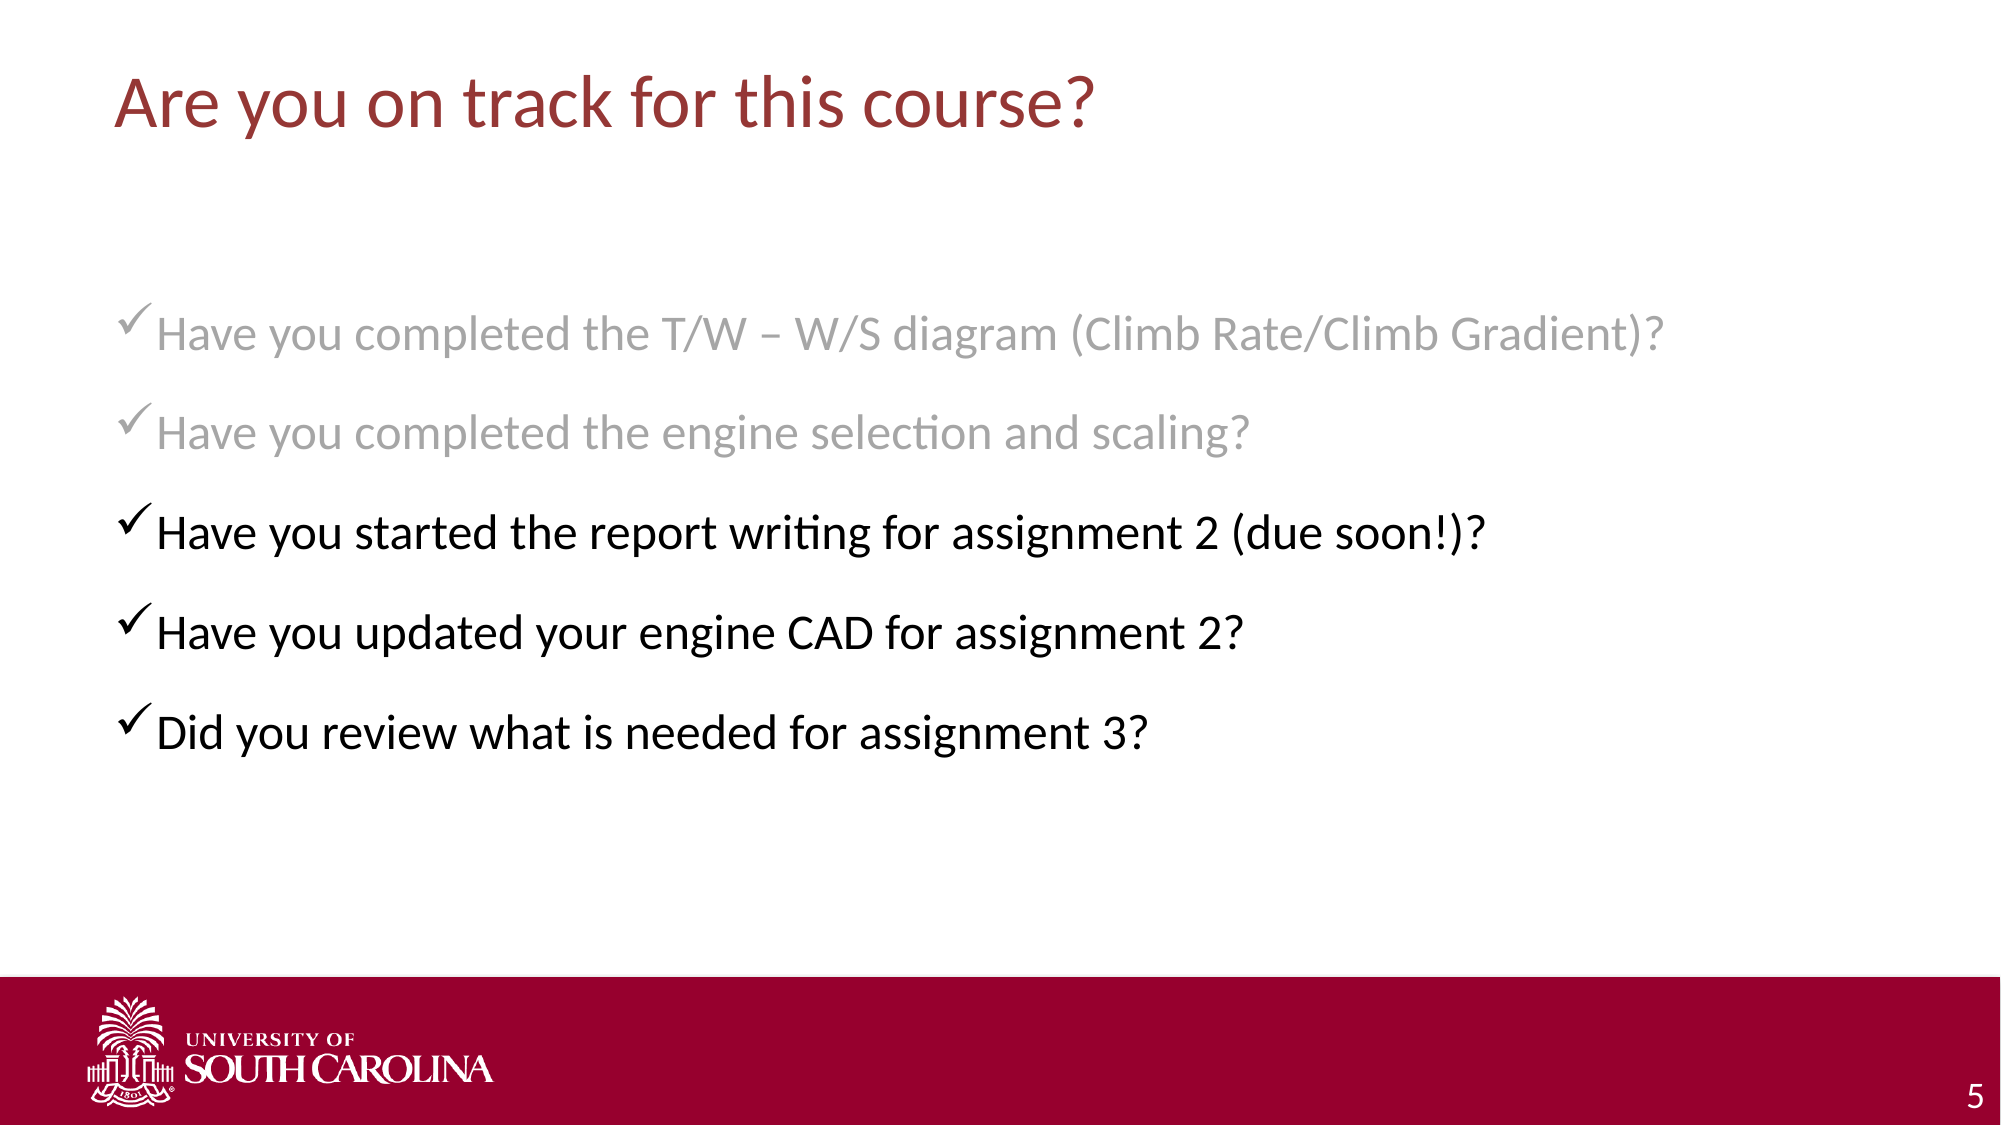

# Are you on track for this course?
Have you completed the T/W – W/S diagram (Climb Rate/Climb Gradient)?
Have you completed the engine selection and scaling?
Have you started the report writing for assignment 2 (due soon!)?
Have you updated your engine CAD for assignment 2?
Did you review what is needed for assignment 3?